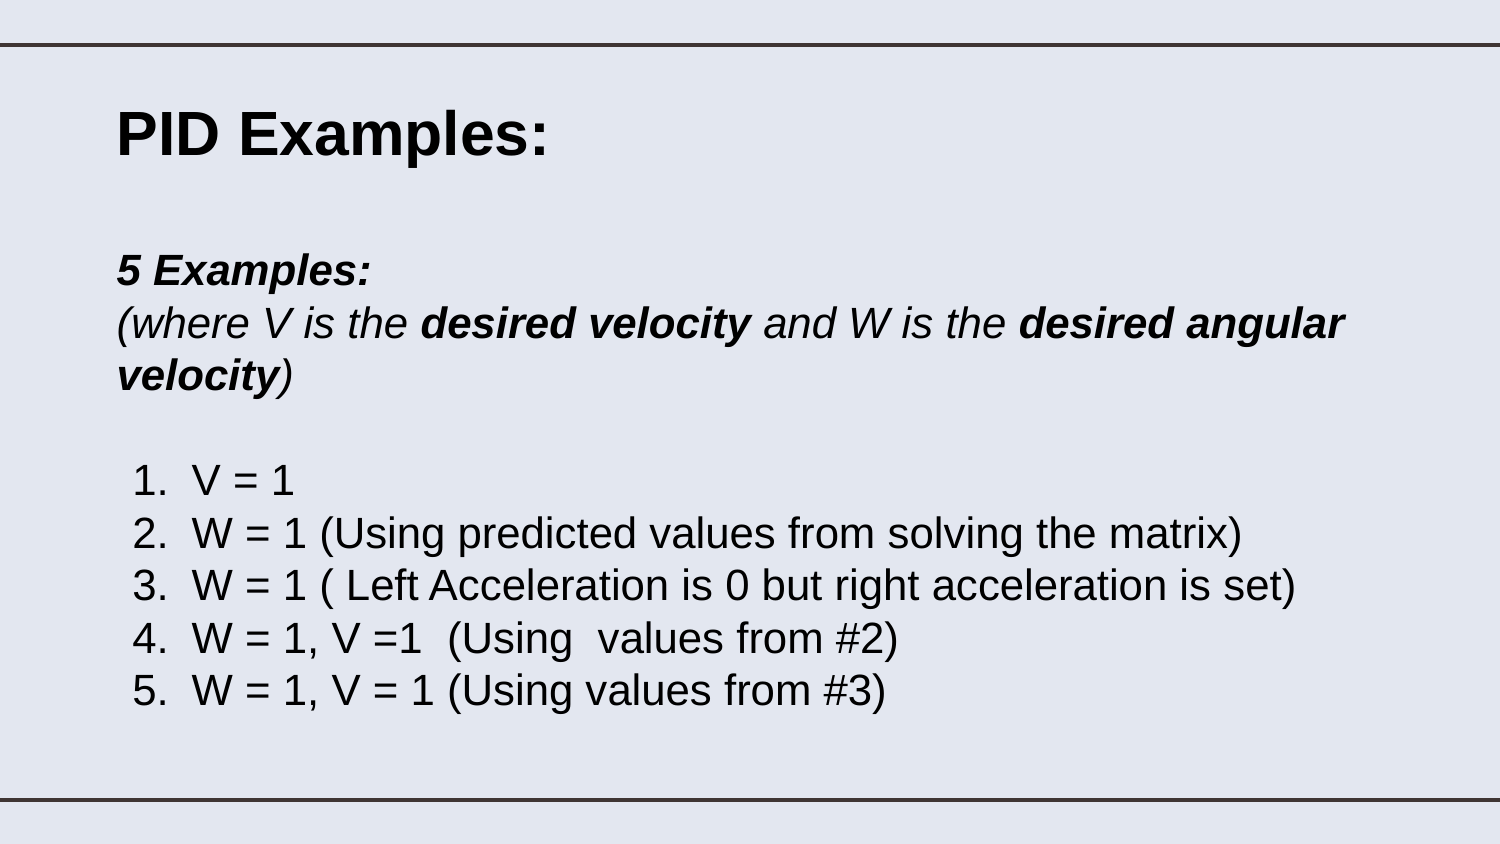

# PID Examples:
5 Examples:
(where V is the desired velocity and W is the desired angular velocity)

V = 1
W = 1 (Using predicted values from solving the matrix)
W = 1 ( Left Acceleration is 0 but right acceleration is set)
W = 1, V =1  (Using  values from #2)
W = 1, V = 1 (Using values from #3)